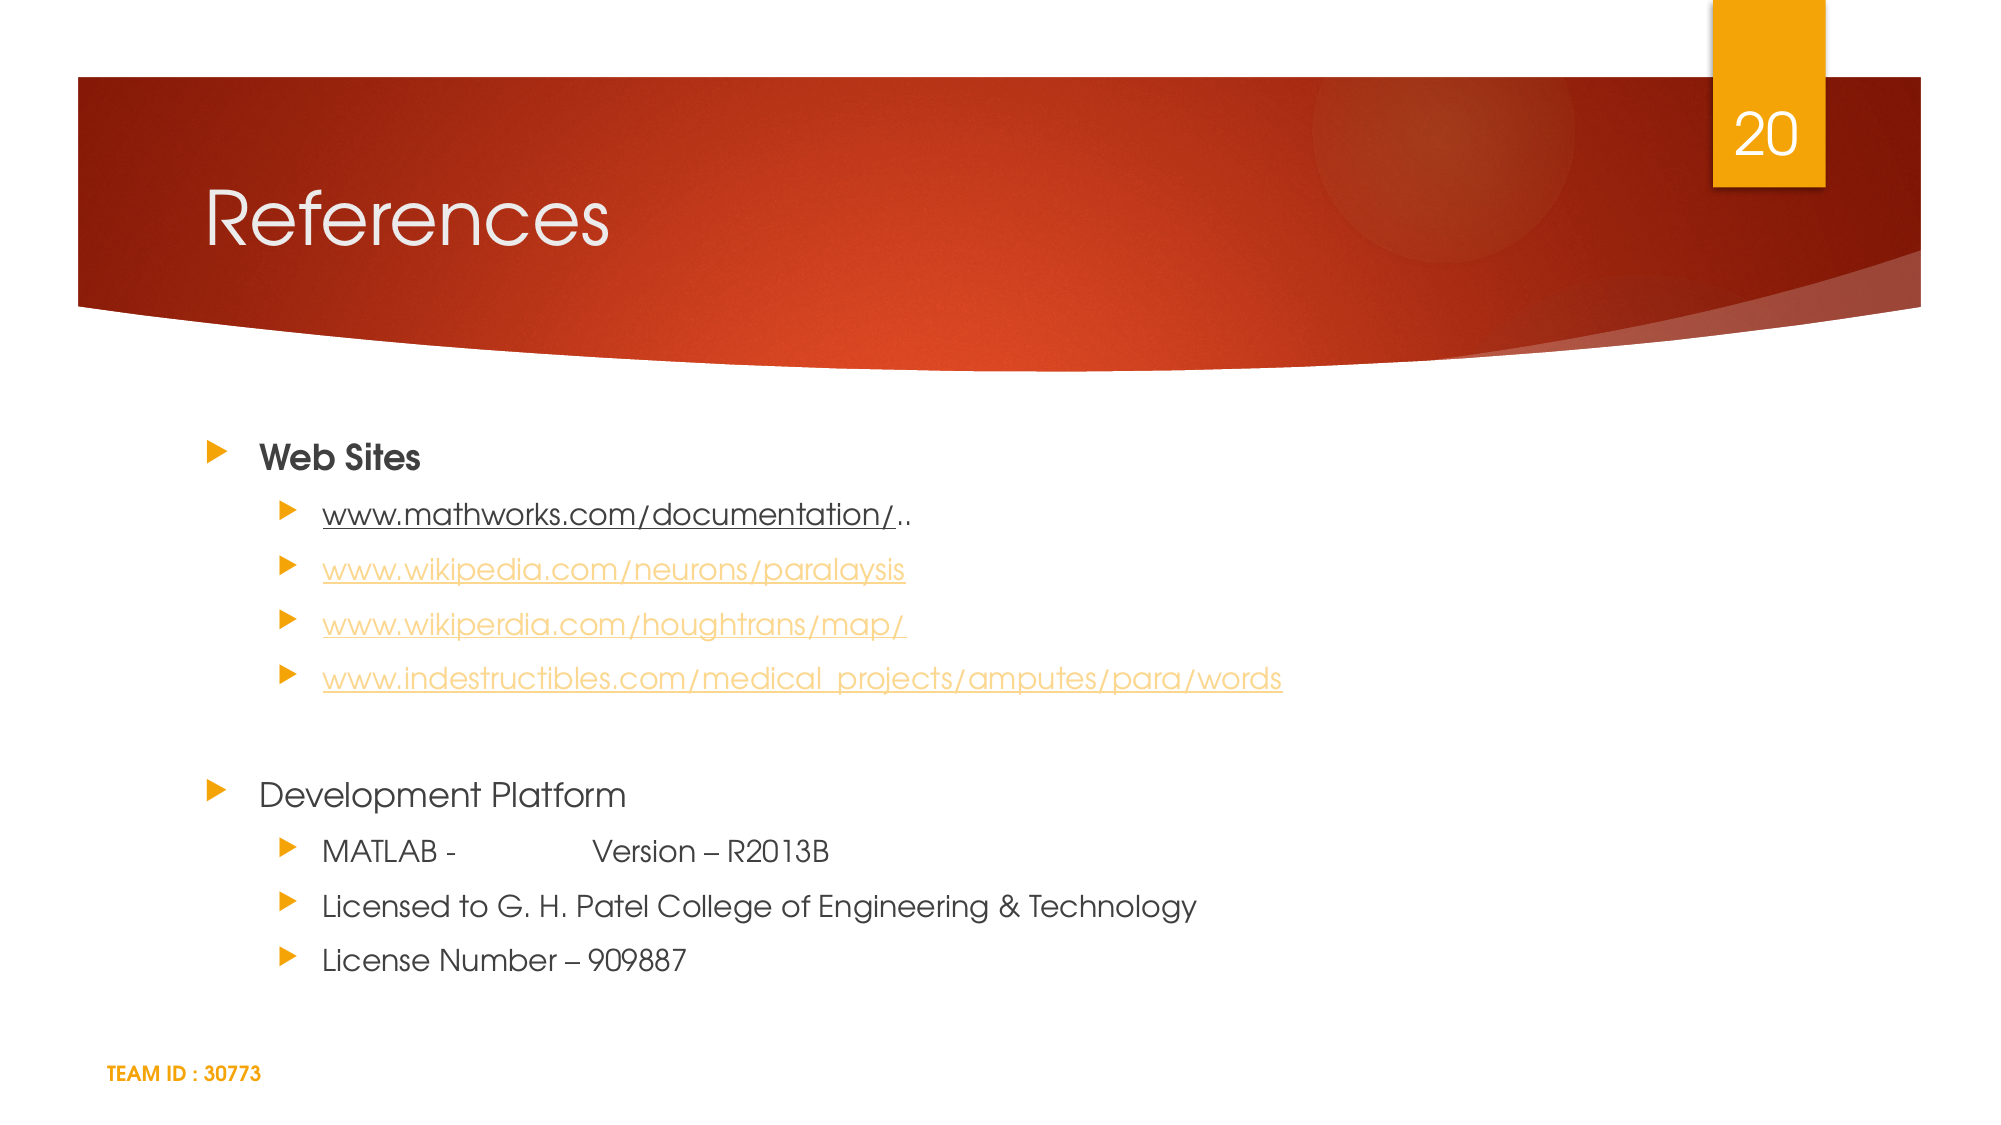

20
# References
Web Sites
www.mathworks.com/documentation/..
www.wikipedia.com/neurons/paralaysis
www.wikiperdia.com/houghtrans/map/
www.indestructibles.com/medical_projects/amputes/para/words

Development Platform
MATLAB - 	Version – R2013B
Licensed to G. H. Patel College of Engineering & Technology
License Number – 909887

TEAM ID : 30773